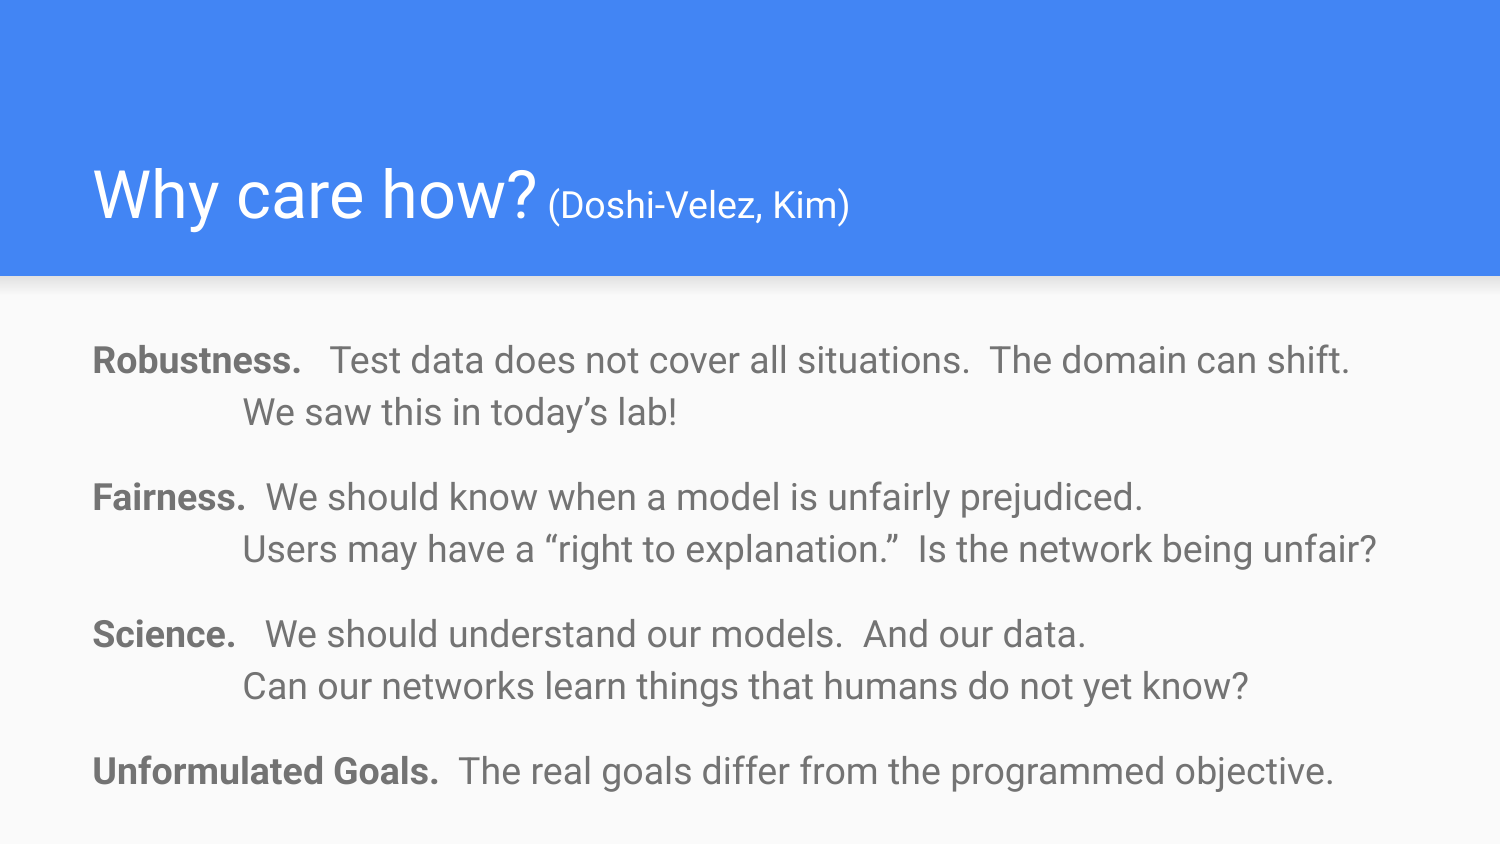

# Why care how? (Doshi-Velez, Kim)
Robustness.   Test data does not cover all situations.  The domain can shift.
	We saw this in today’s lab!
Fairness.  We should know when a model is unfairly prejudiced.
	Users may have a “right to explanation.”  Is the network being unfair?
Science.   We should understand our models.  And our data.
	Can our networks learn things that humans do not yet know?
Unformulated Goals.  The real goals differ from the programmed objective.